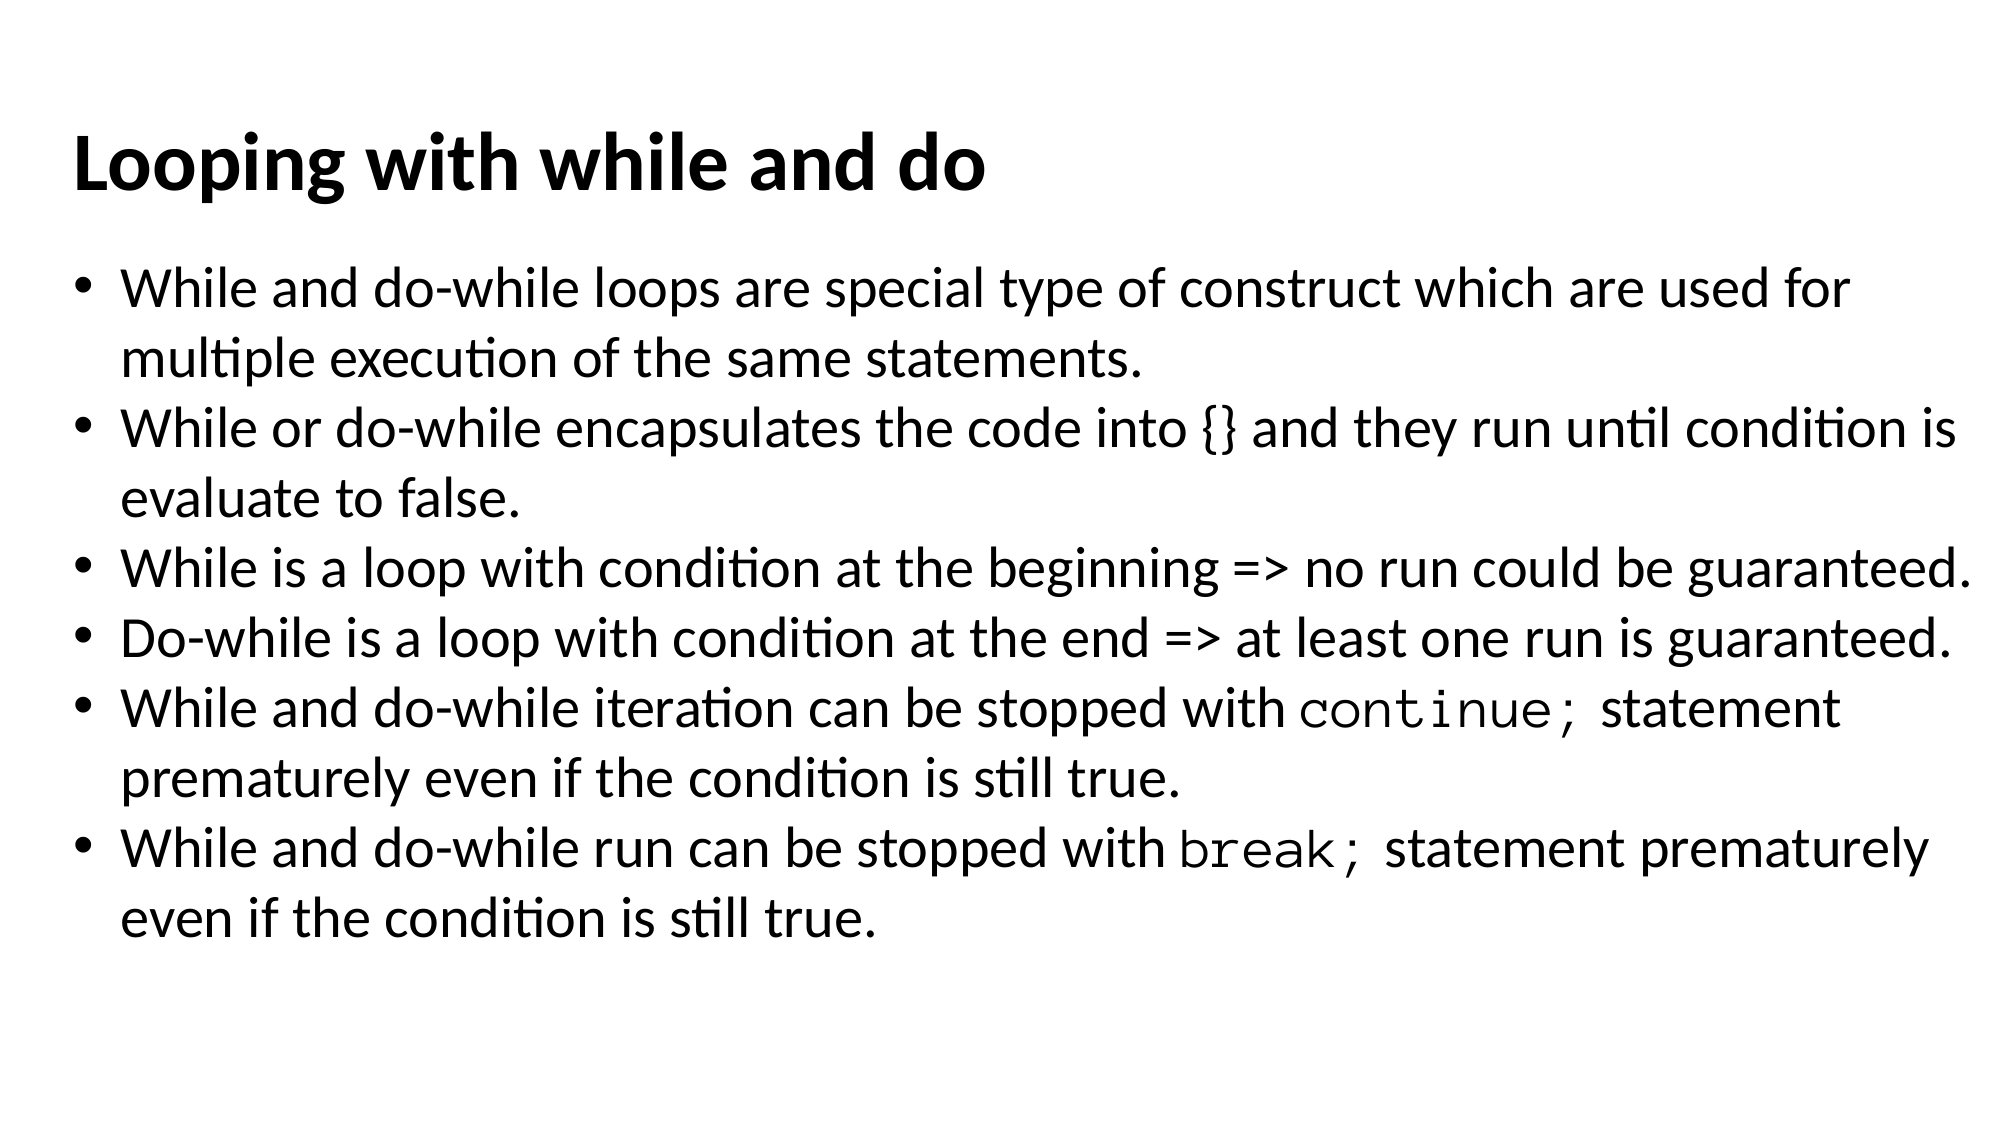

Looping with while and do
While and do-while loops are special type of construct which are used for multiple execution of the same statements.
While or do-while encapsulates the code into {} and they run until condition is evaluate to false.
While is a loop with condition at the beginning => no run could be guaranteed.
Do-while is a loop with condition at the end => at least one run is guaranteed.
While and do-while iteration can be stopped with continue; statement prematurely even if the condition is still true.
While and do-while run can be stopped with break; statement prematurely even if the condition is still true.